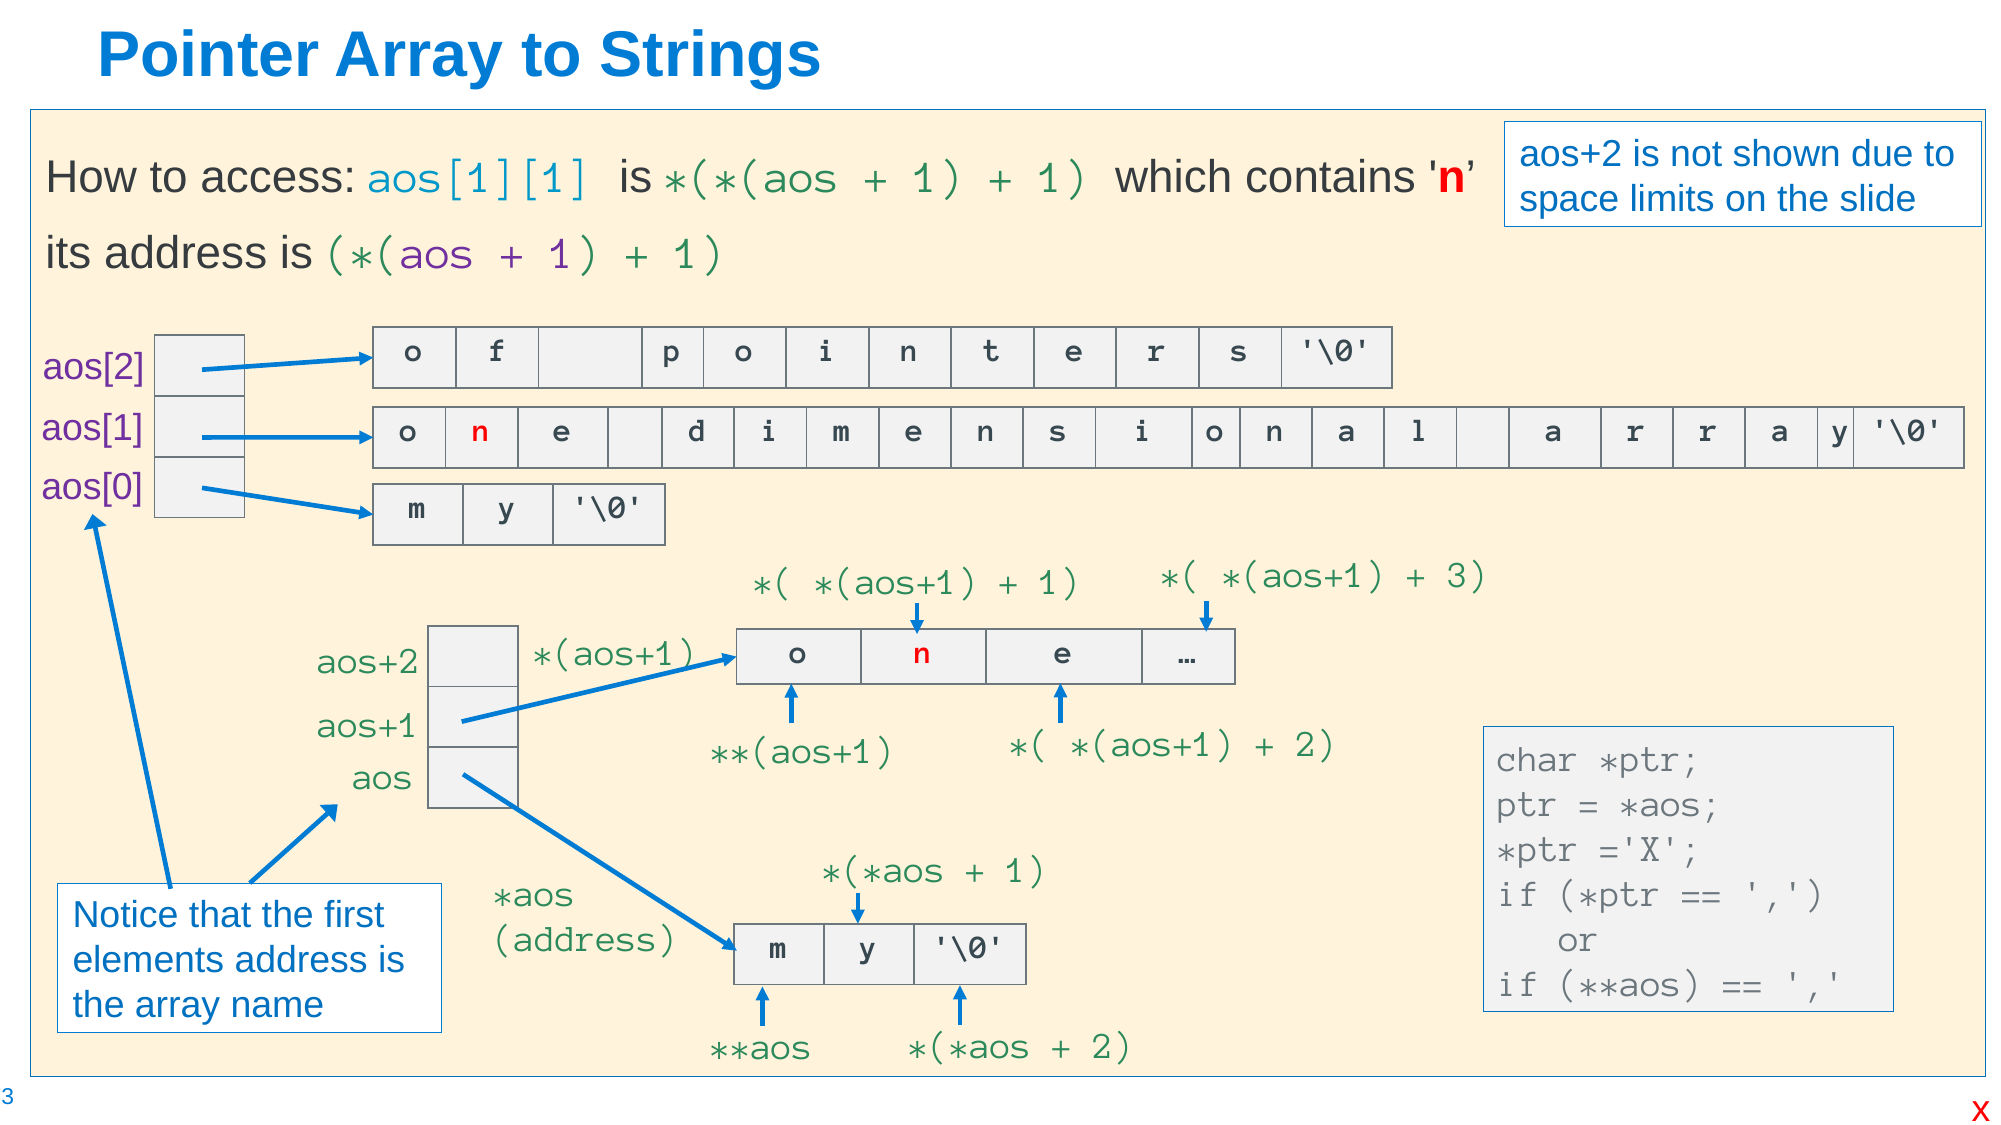

# Pointer Array to Strings
How to access: aos[1][1] is *(*(aos + 1) + 1) which contains 'n’
its address is (*(aos + 1) + 1)
aos+2 is not shown due to space limits on the slide
| o | f |  | p | o | i | n | t | e | r | s | '\0' |
| --- | --- | --- | --- | --- | --- | --- | --- | --- | --- | --- | --- |
aos[2]
aos[1]
aos[0]
|  |
| --- |
|  |
|  |
| o | n | e |  | d | i | m | e | n | s | i | o | n | a | l |  | a | r | r | a | y | '\0' |
| --- | --- | --- | --- | --- | --- | --- | --- | --- | --- | --- | --- | --- | --- | --- | --- | --- | --- | --- | --- | --- | --- |
| m | y | '\0' |
| --- | --- | --- |
Notice that the first elements address is the array name
*( *(aos+1) + 3)
*( *(aos+1) + 1)
*(aos+1)
*( *(aos+1) + 2)
**(aos+1)
|  |
| --- |
|  |
|  |
| o | n | e | … |
| --- | --- | --- | --- |
aos+2
aos+1
aos
char *ptr;
ptr = *aos;
*ptr ='X';
if (*ptr == ',')
   or
if (**aos) == ','
*(*aos + 1)
*(*aos + 2)
**aos
*aos
(address)
| m | y | '\0' |
| --- | --- | --- |
x